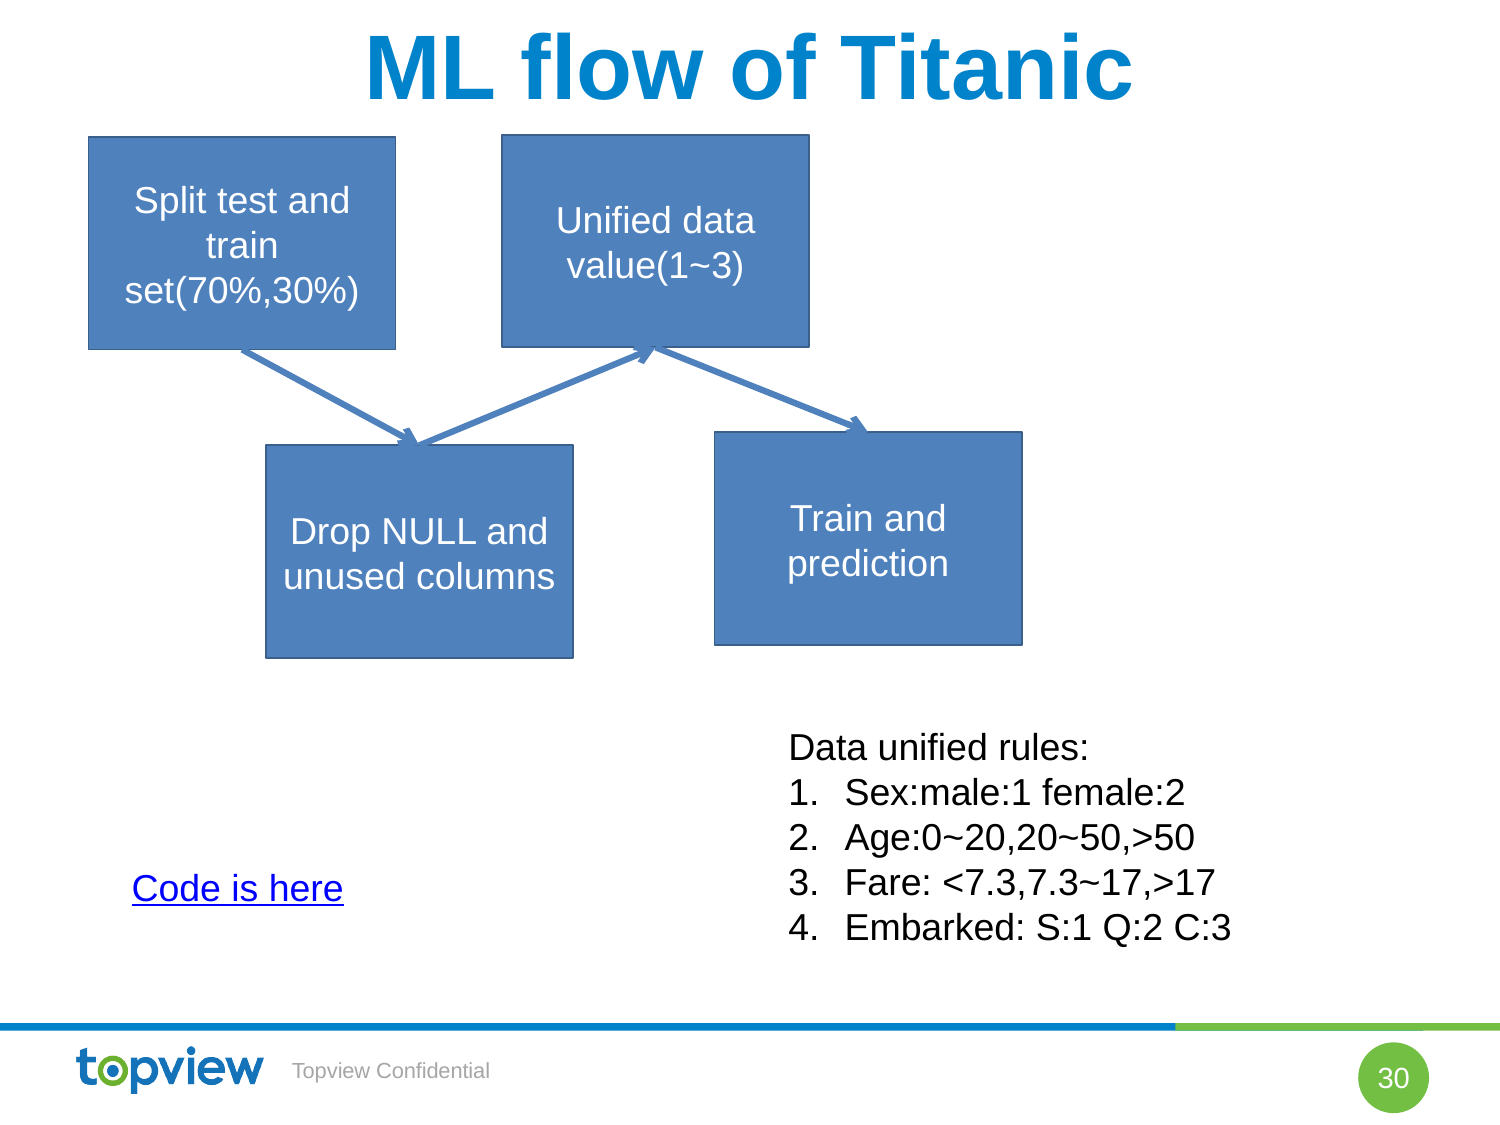

# ML flow of Titanic

Unified data value(1~3)
Split test and train set(70%,30%)
Train and prediction
Drop NULL and unused columns
Data unified rules:
Sex:male:1 female:2
Age:0~20,20~50,>50
Fare: <7.3,7.3~17,>17
Embarked: S:1 Q:2 C:3
Code is here
30